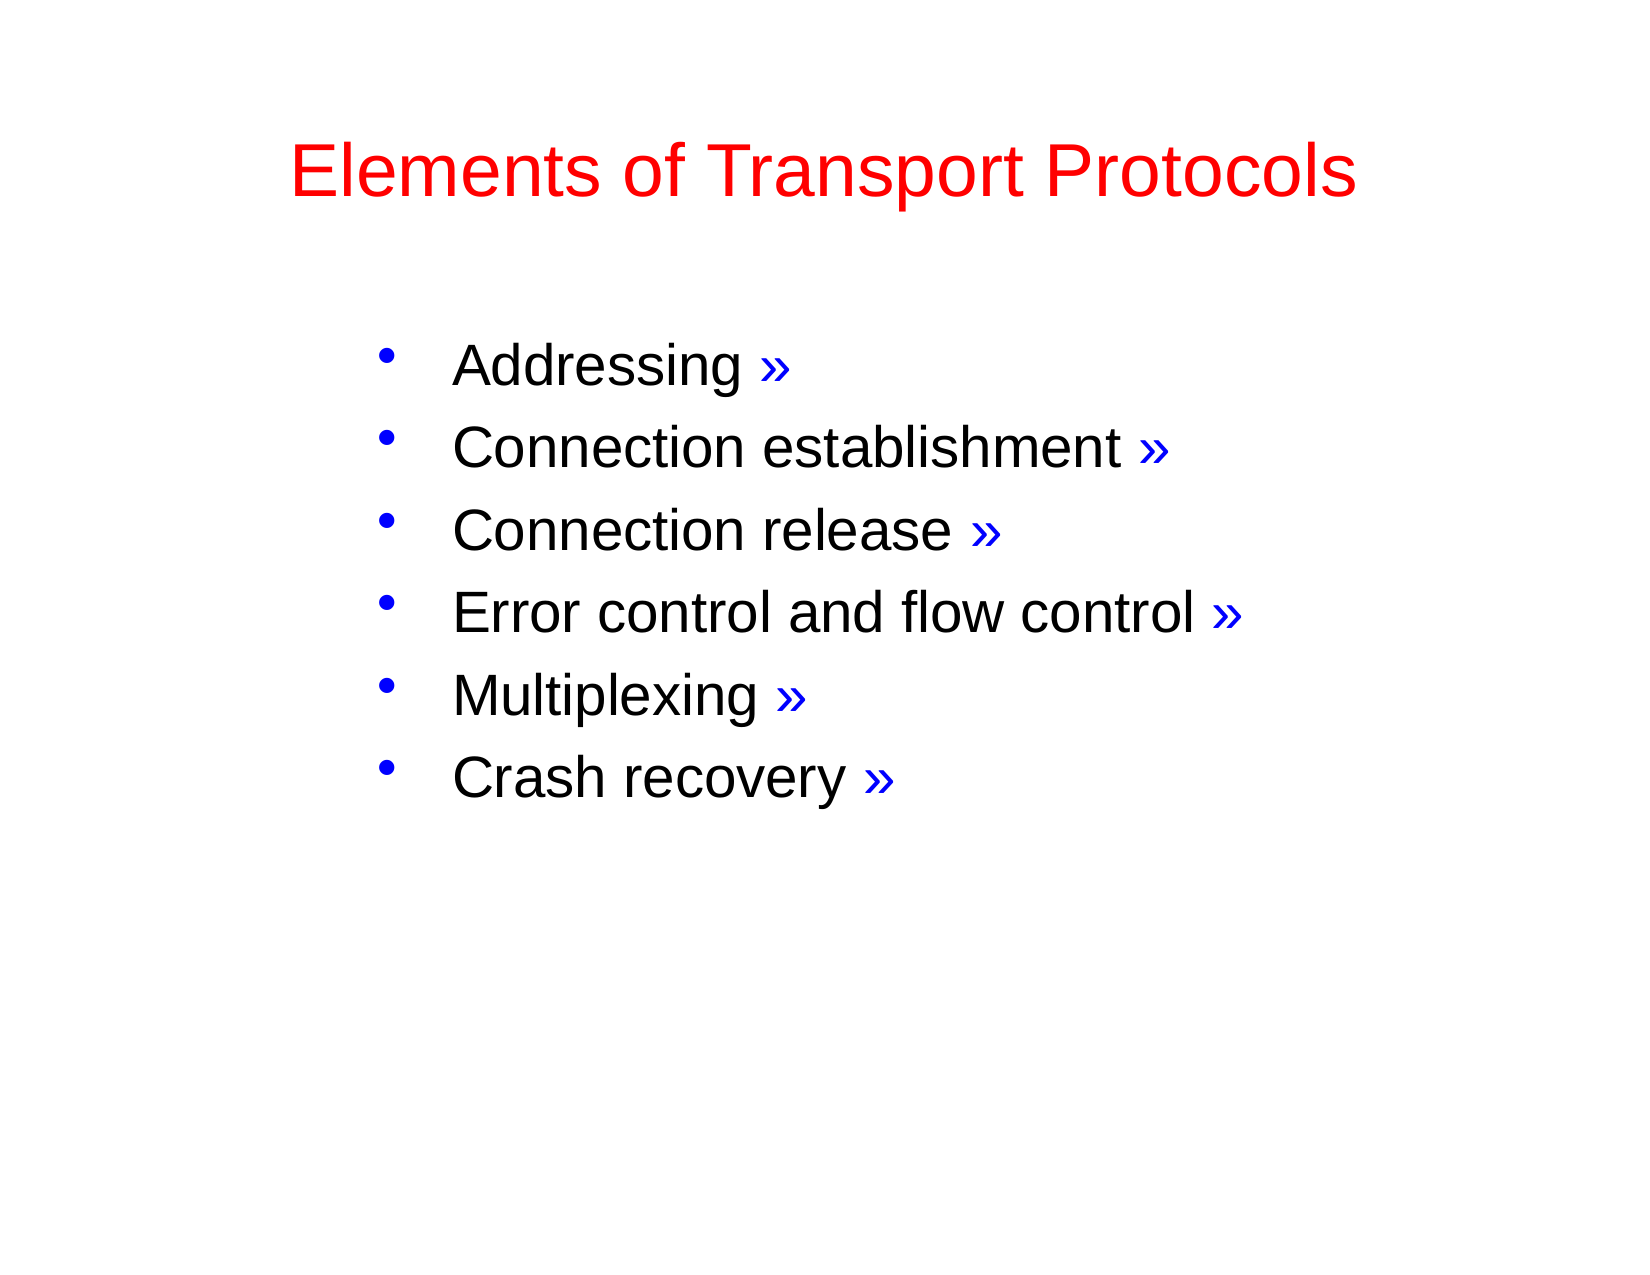

# Elements of Transport Protocols
Addressing »
Connection establishment »
Connection release »
Error control and flow control »
Multiplexing »
Crash recovery »